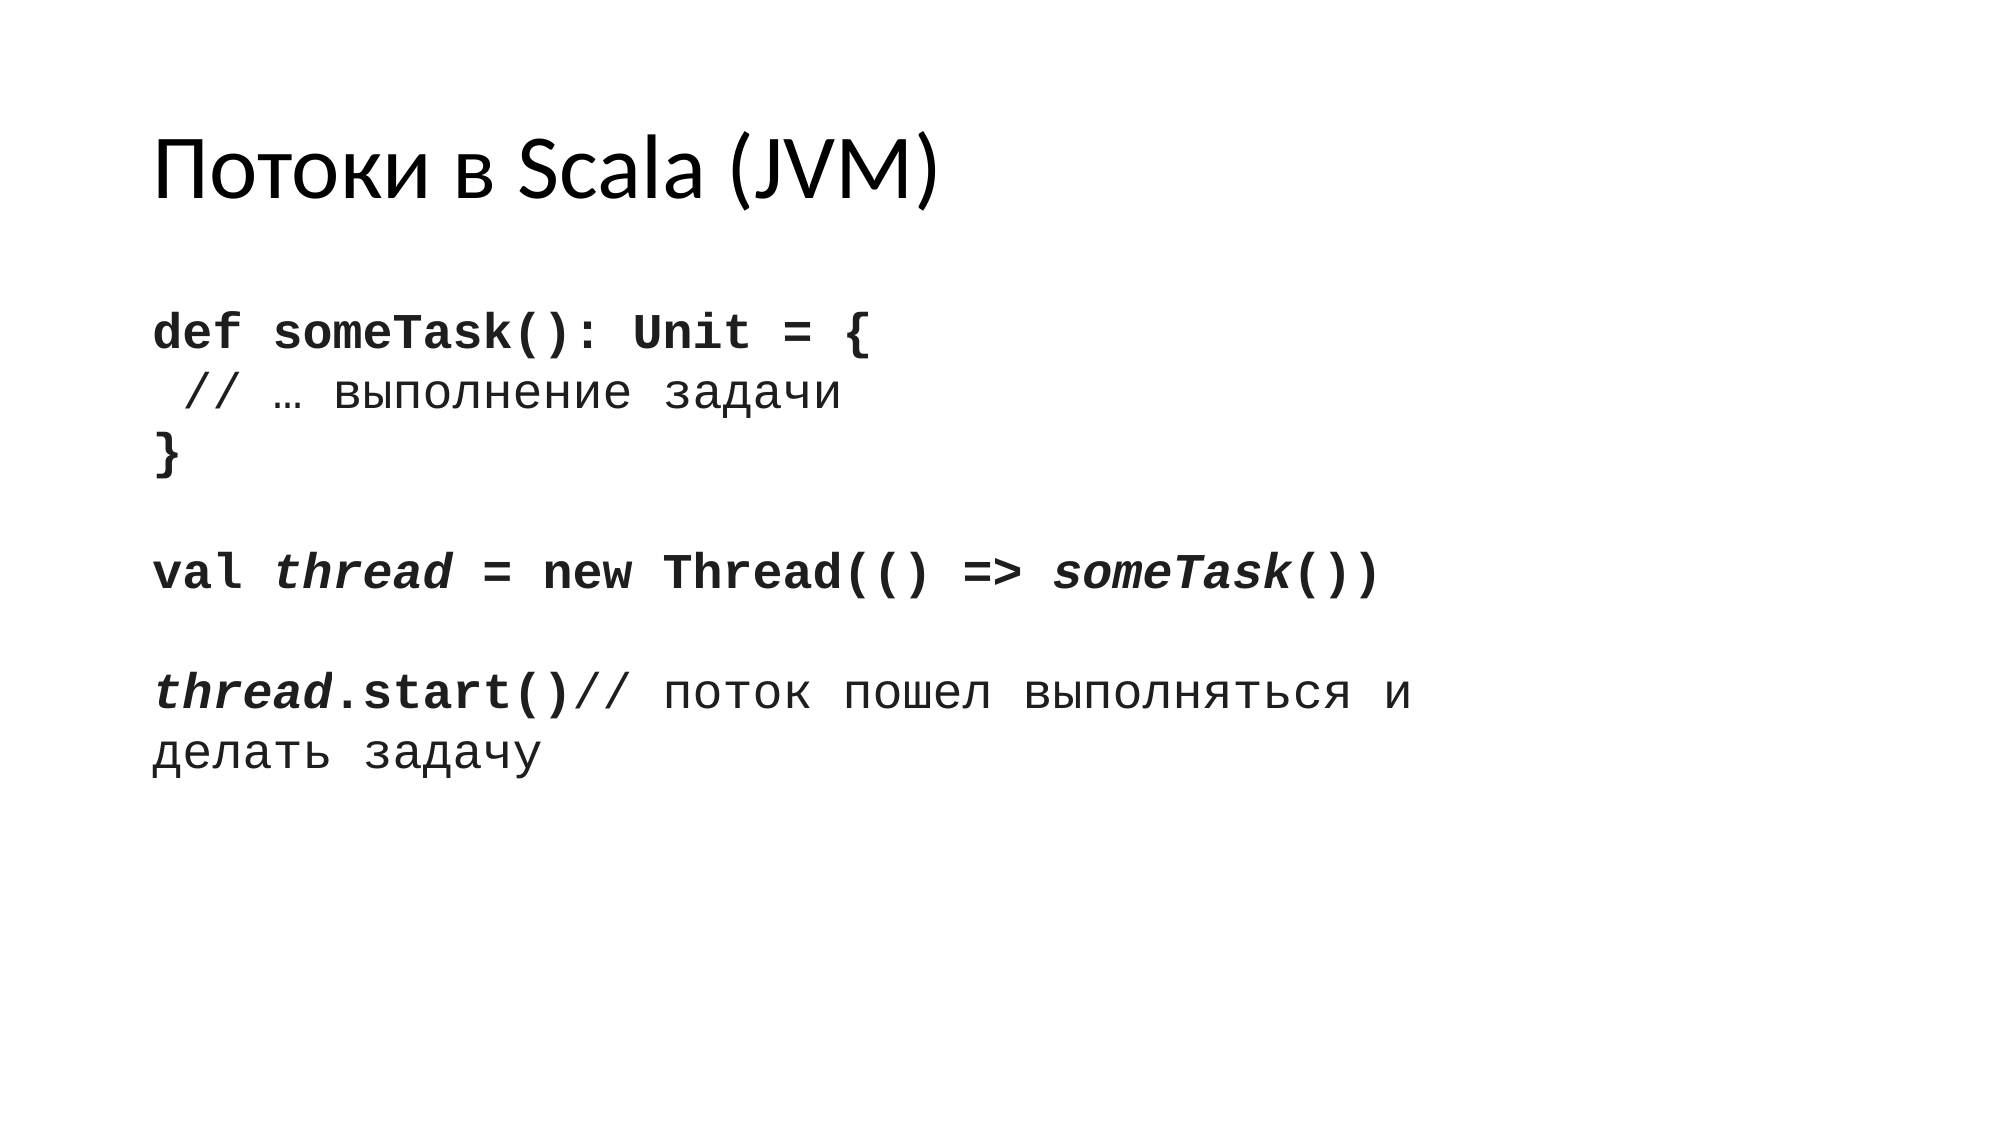

# Потоки в Scala (JVM)
def someTask(): Unit = {
 // … выполнение задачи
}

val thread = new Thread(() => someTask())

thread.start()// поток пошел выполняться и делать задачу